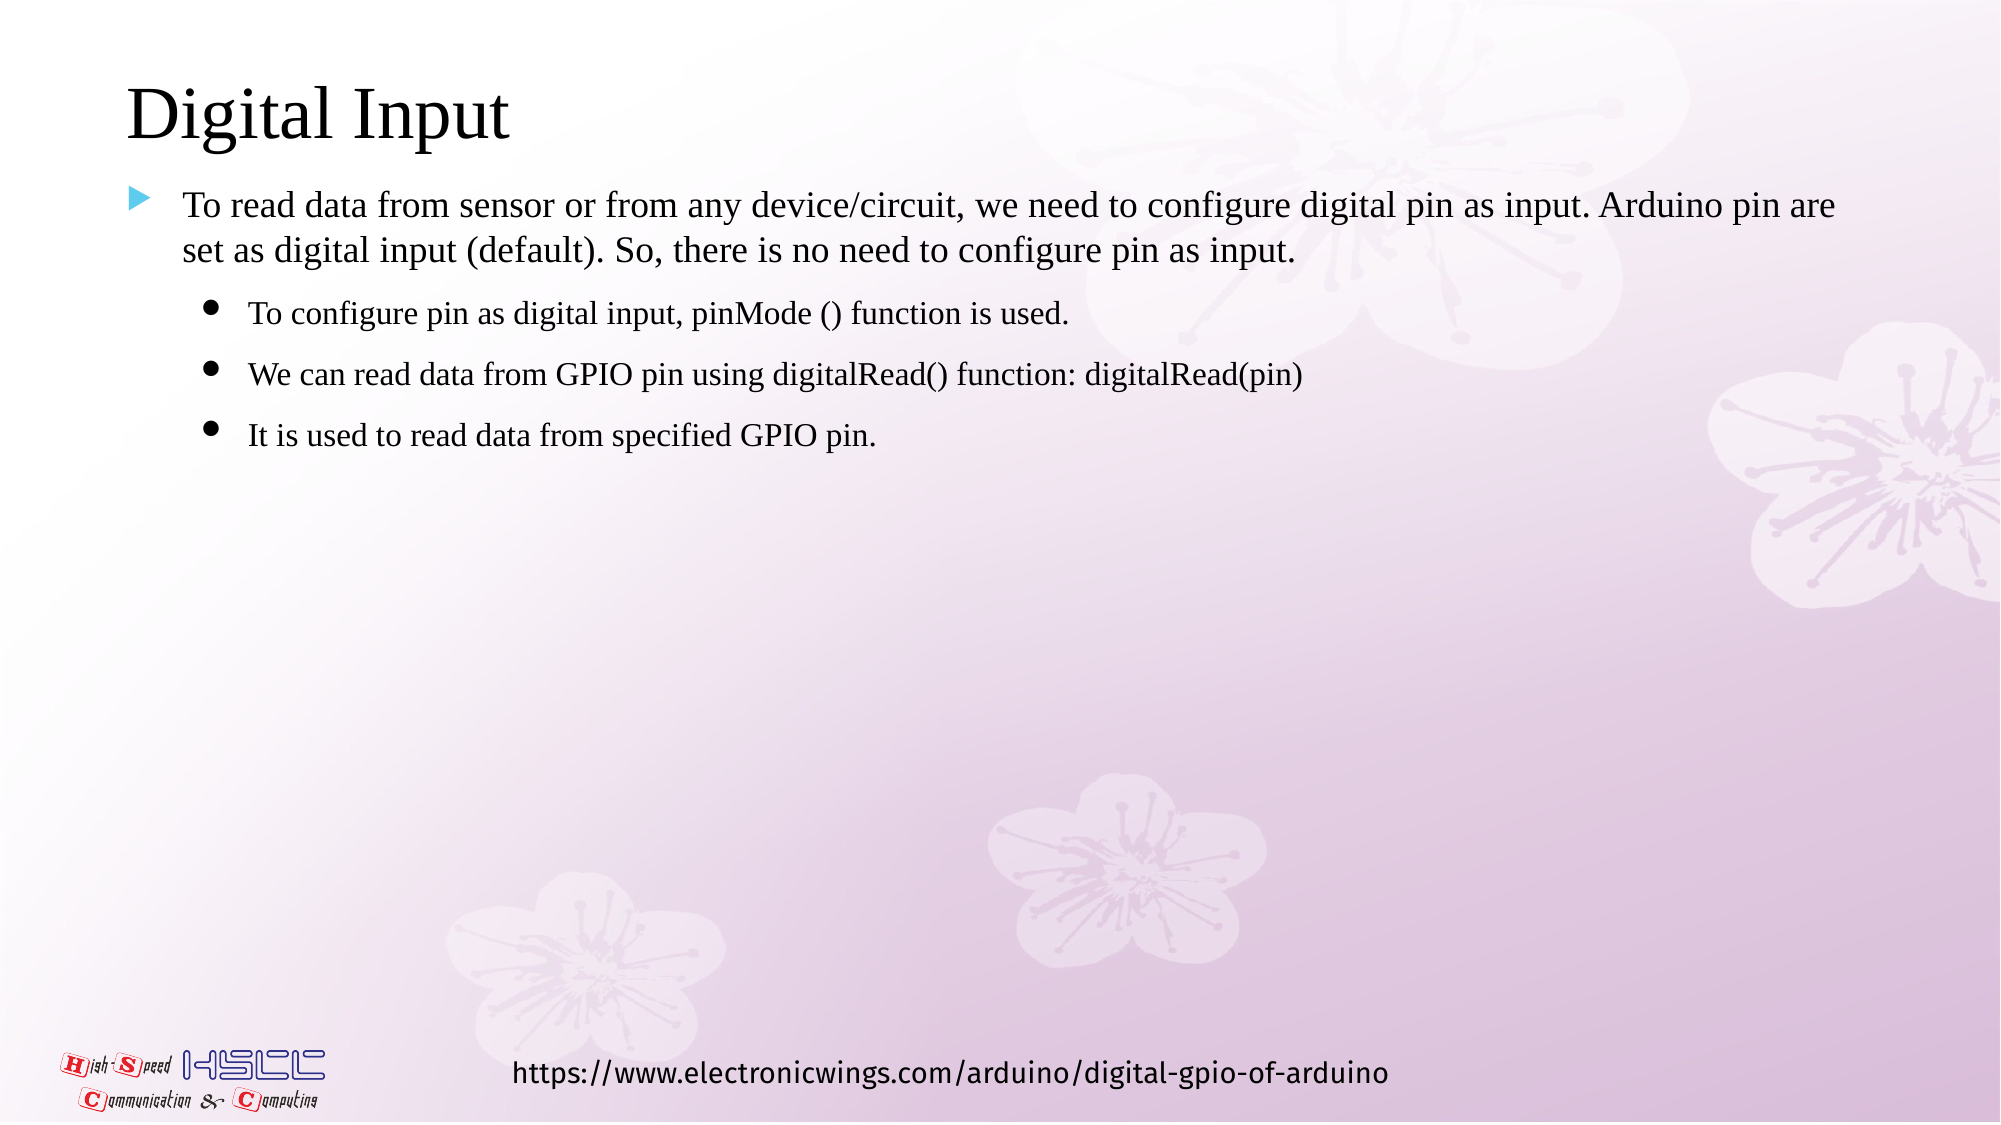

# Digital Input
To read data from sensor or from any device/circuit, we need to configure digital pin as input. Arduino pin are set as digital input (default). So, there is no need to configure pin as input.
To configure pin as digital input, pinMode () function is used.
We can read data from GPIO pin using digitalRead() function: digitalRead(pin)
It is used to read data from specified GPIO pin.
https://www.electronicwings.com/arduino/digital-gpio-of-arduino